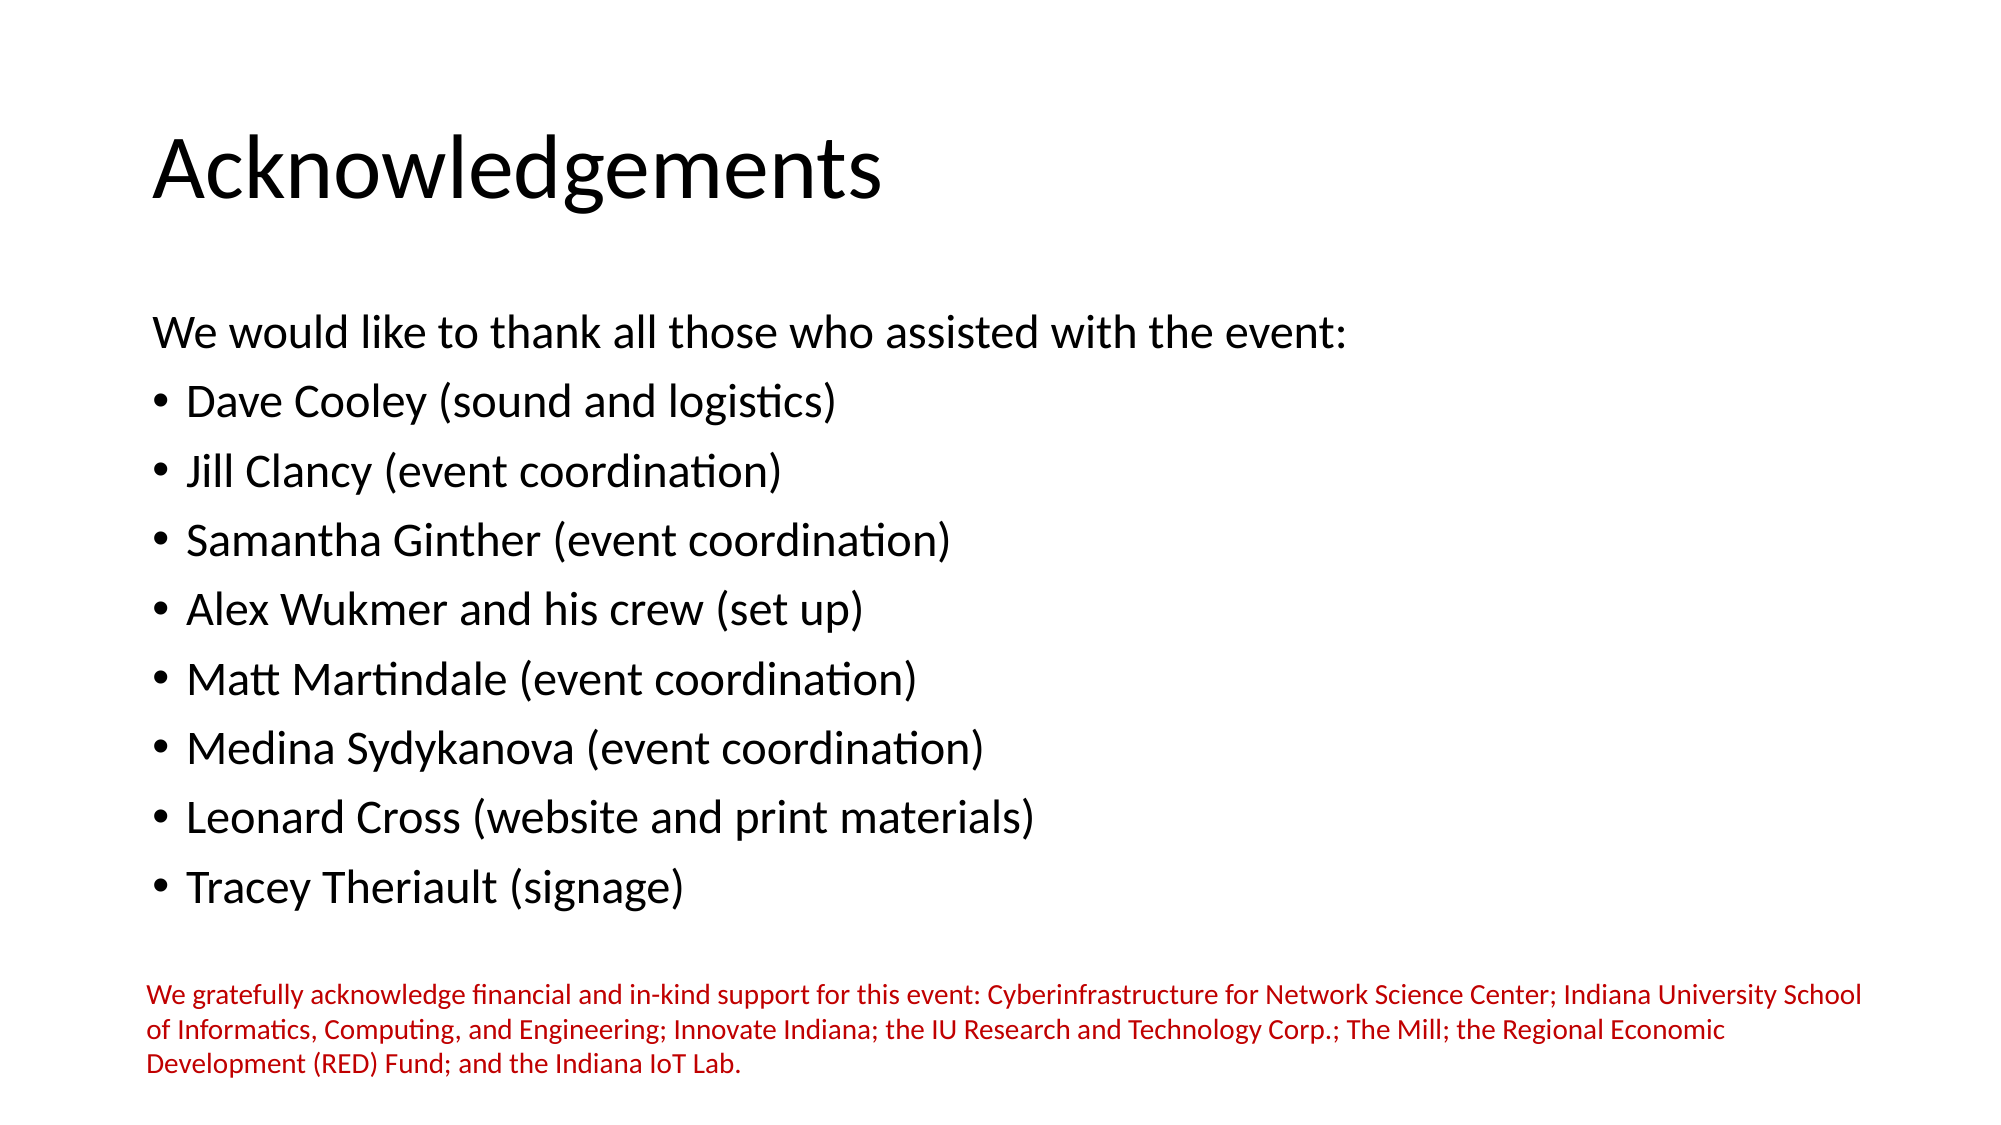

# Acknowledgements
We would like to thank all those who assisted with the event:
Dave Cooley (sound and logistics)
Jill Clancy (event coordination)
Samantha Ginther (event coordination)
Alex Wukmer and his crew (set up)
Matt Martindale (event coordination)
Medina Sydykanova (event coordination)
Leonard Cross (website and print materials)
Tracey Theriault (signage)

We gratefully acknowledge financial and in-kind support for this event: Cyberinfrastructure for Network Science Center; Indiana University School of Informatics, Computing, and Engineering; Innovate Indiana; the IU Research and Technology Corp.; The Mill; the Regional Economic Development (RED) Fund; and the Indiana IoT Lab.